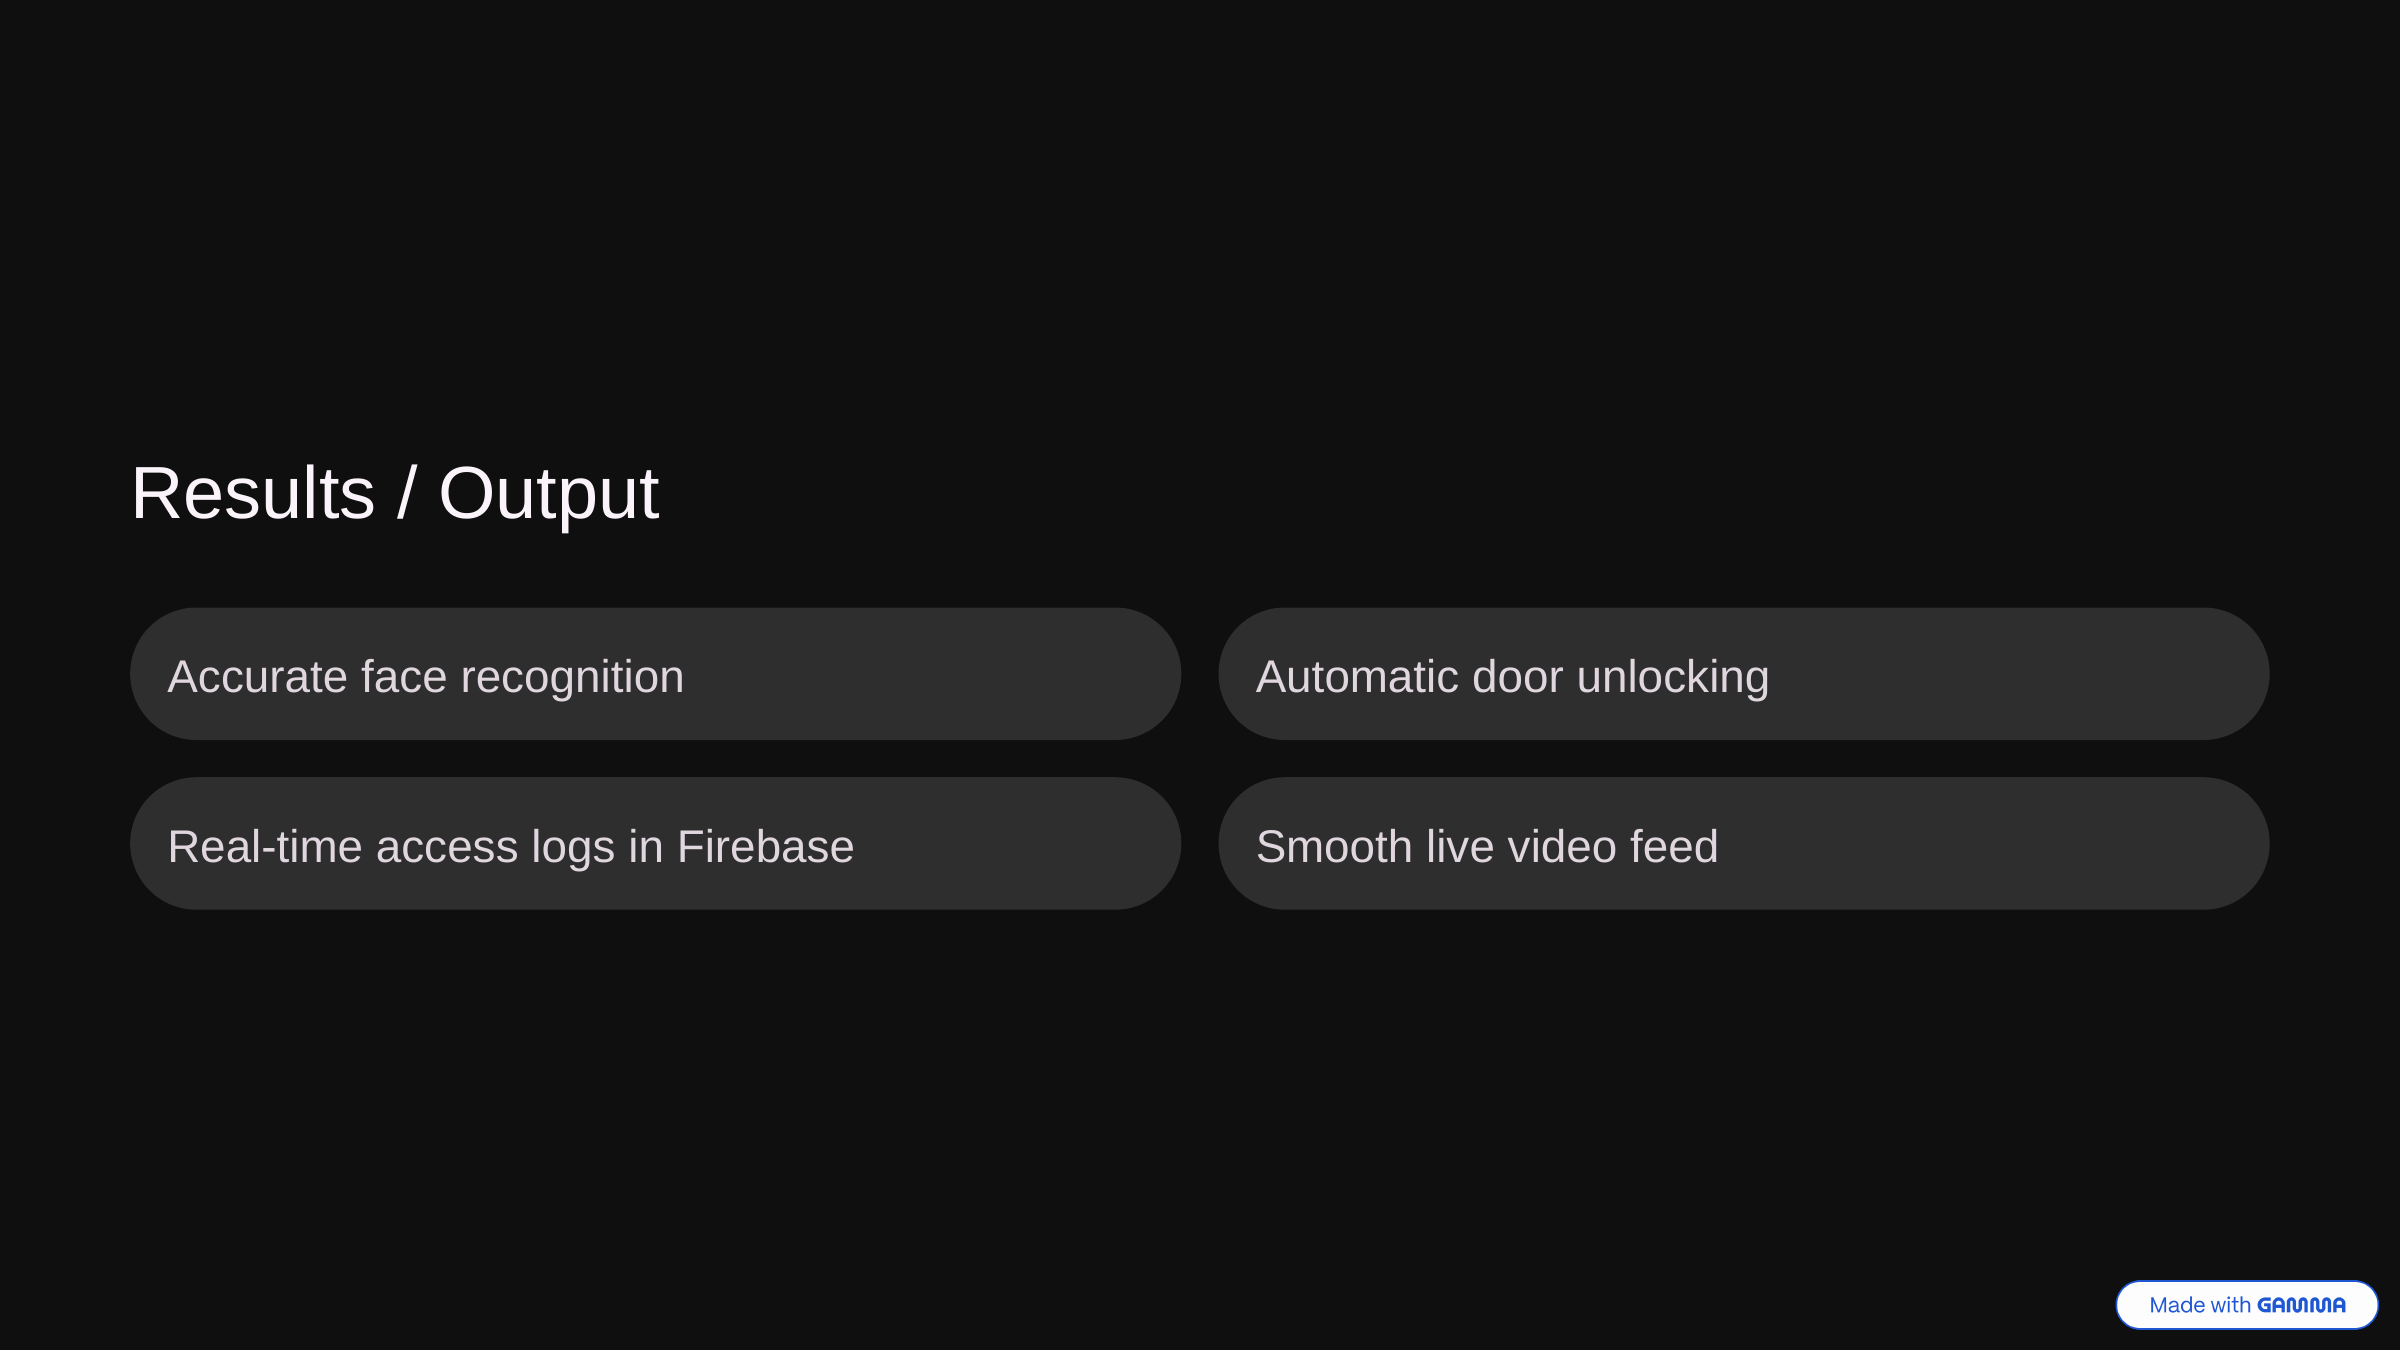

Results / Output

Accurate face recognition
Automatic door unlocking

Real-time access logs in Firebase
Smooth live video feed